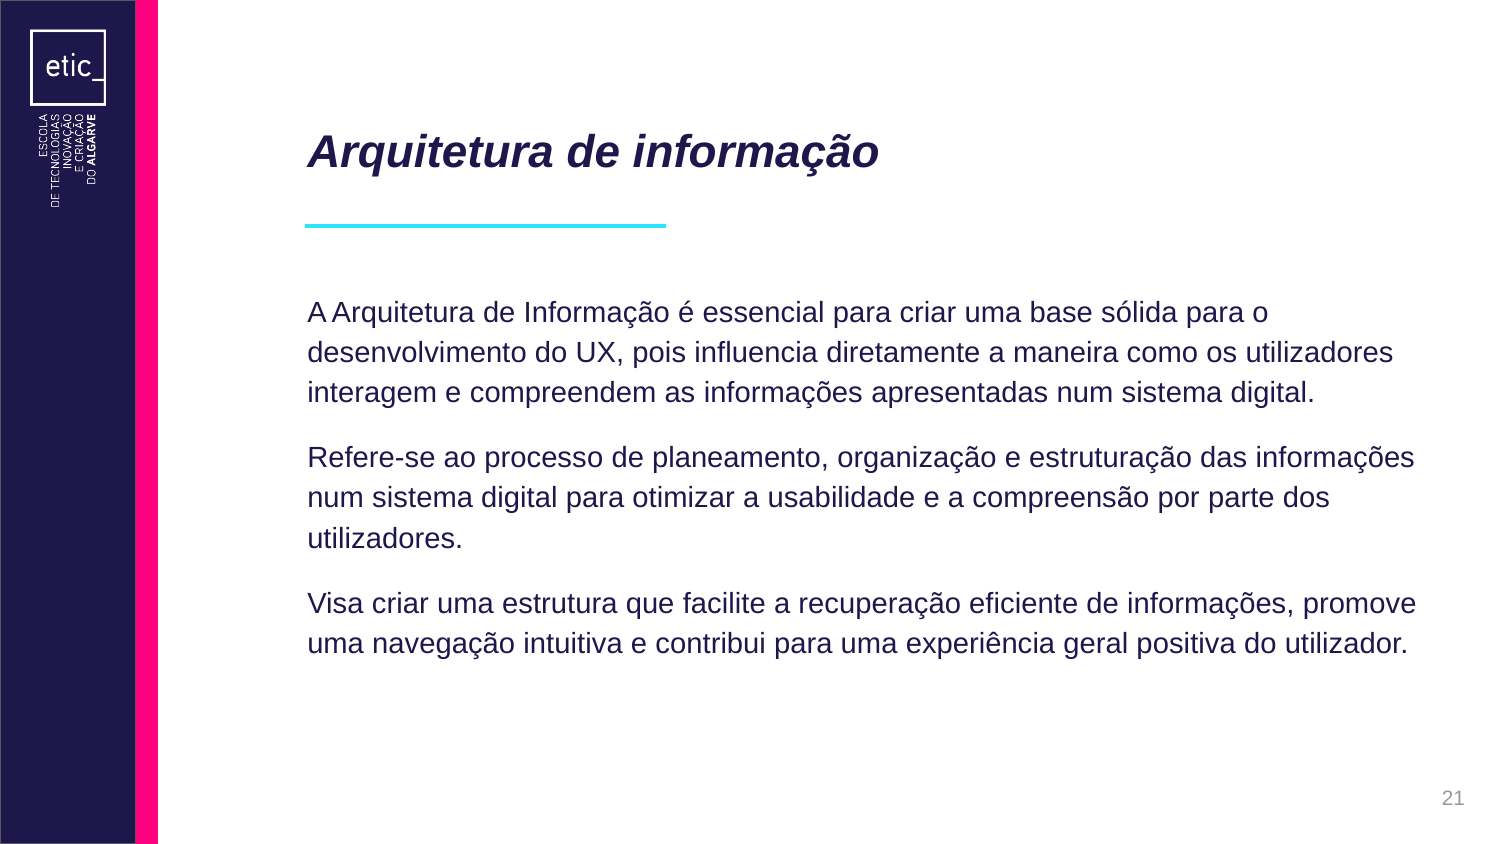

# Arquitetura de informação
A Arquitetura de Informação é essencial para criar uma base sólida para o desenvolvimento do UX, pois influencia diretamente a maneira como os utilizadores interagem e compreendem as informações apresentadas num sistema digital.
Refere-se ao processo de planeamento, organização e estruturação das informações num sistema digital para otimizar a usabilidade e a compreensão por parte dos utilizadores.
Visa criar uma estrutura que facilite a recuperação eficiente de informações, promove uma navegação intuitiva e contribui para uma experiência geral positiva do utilizador.
21